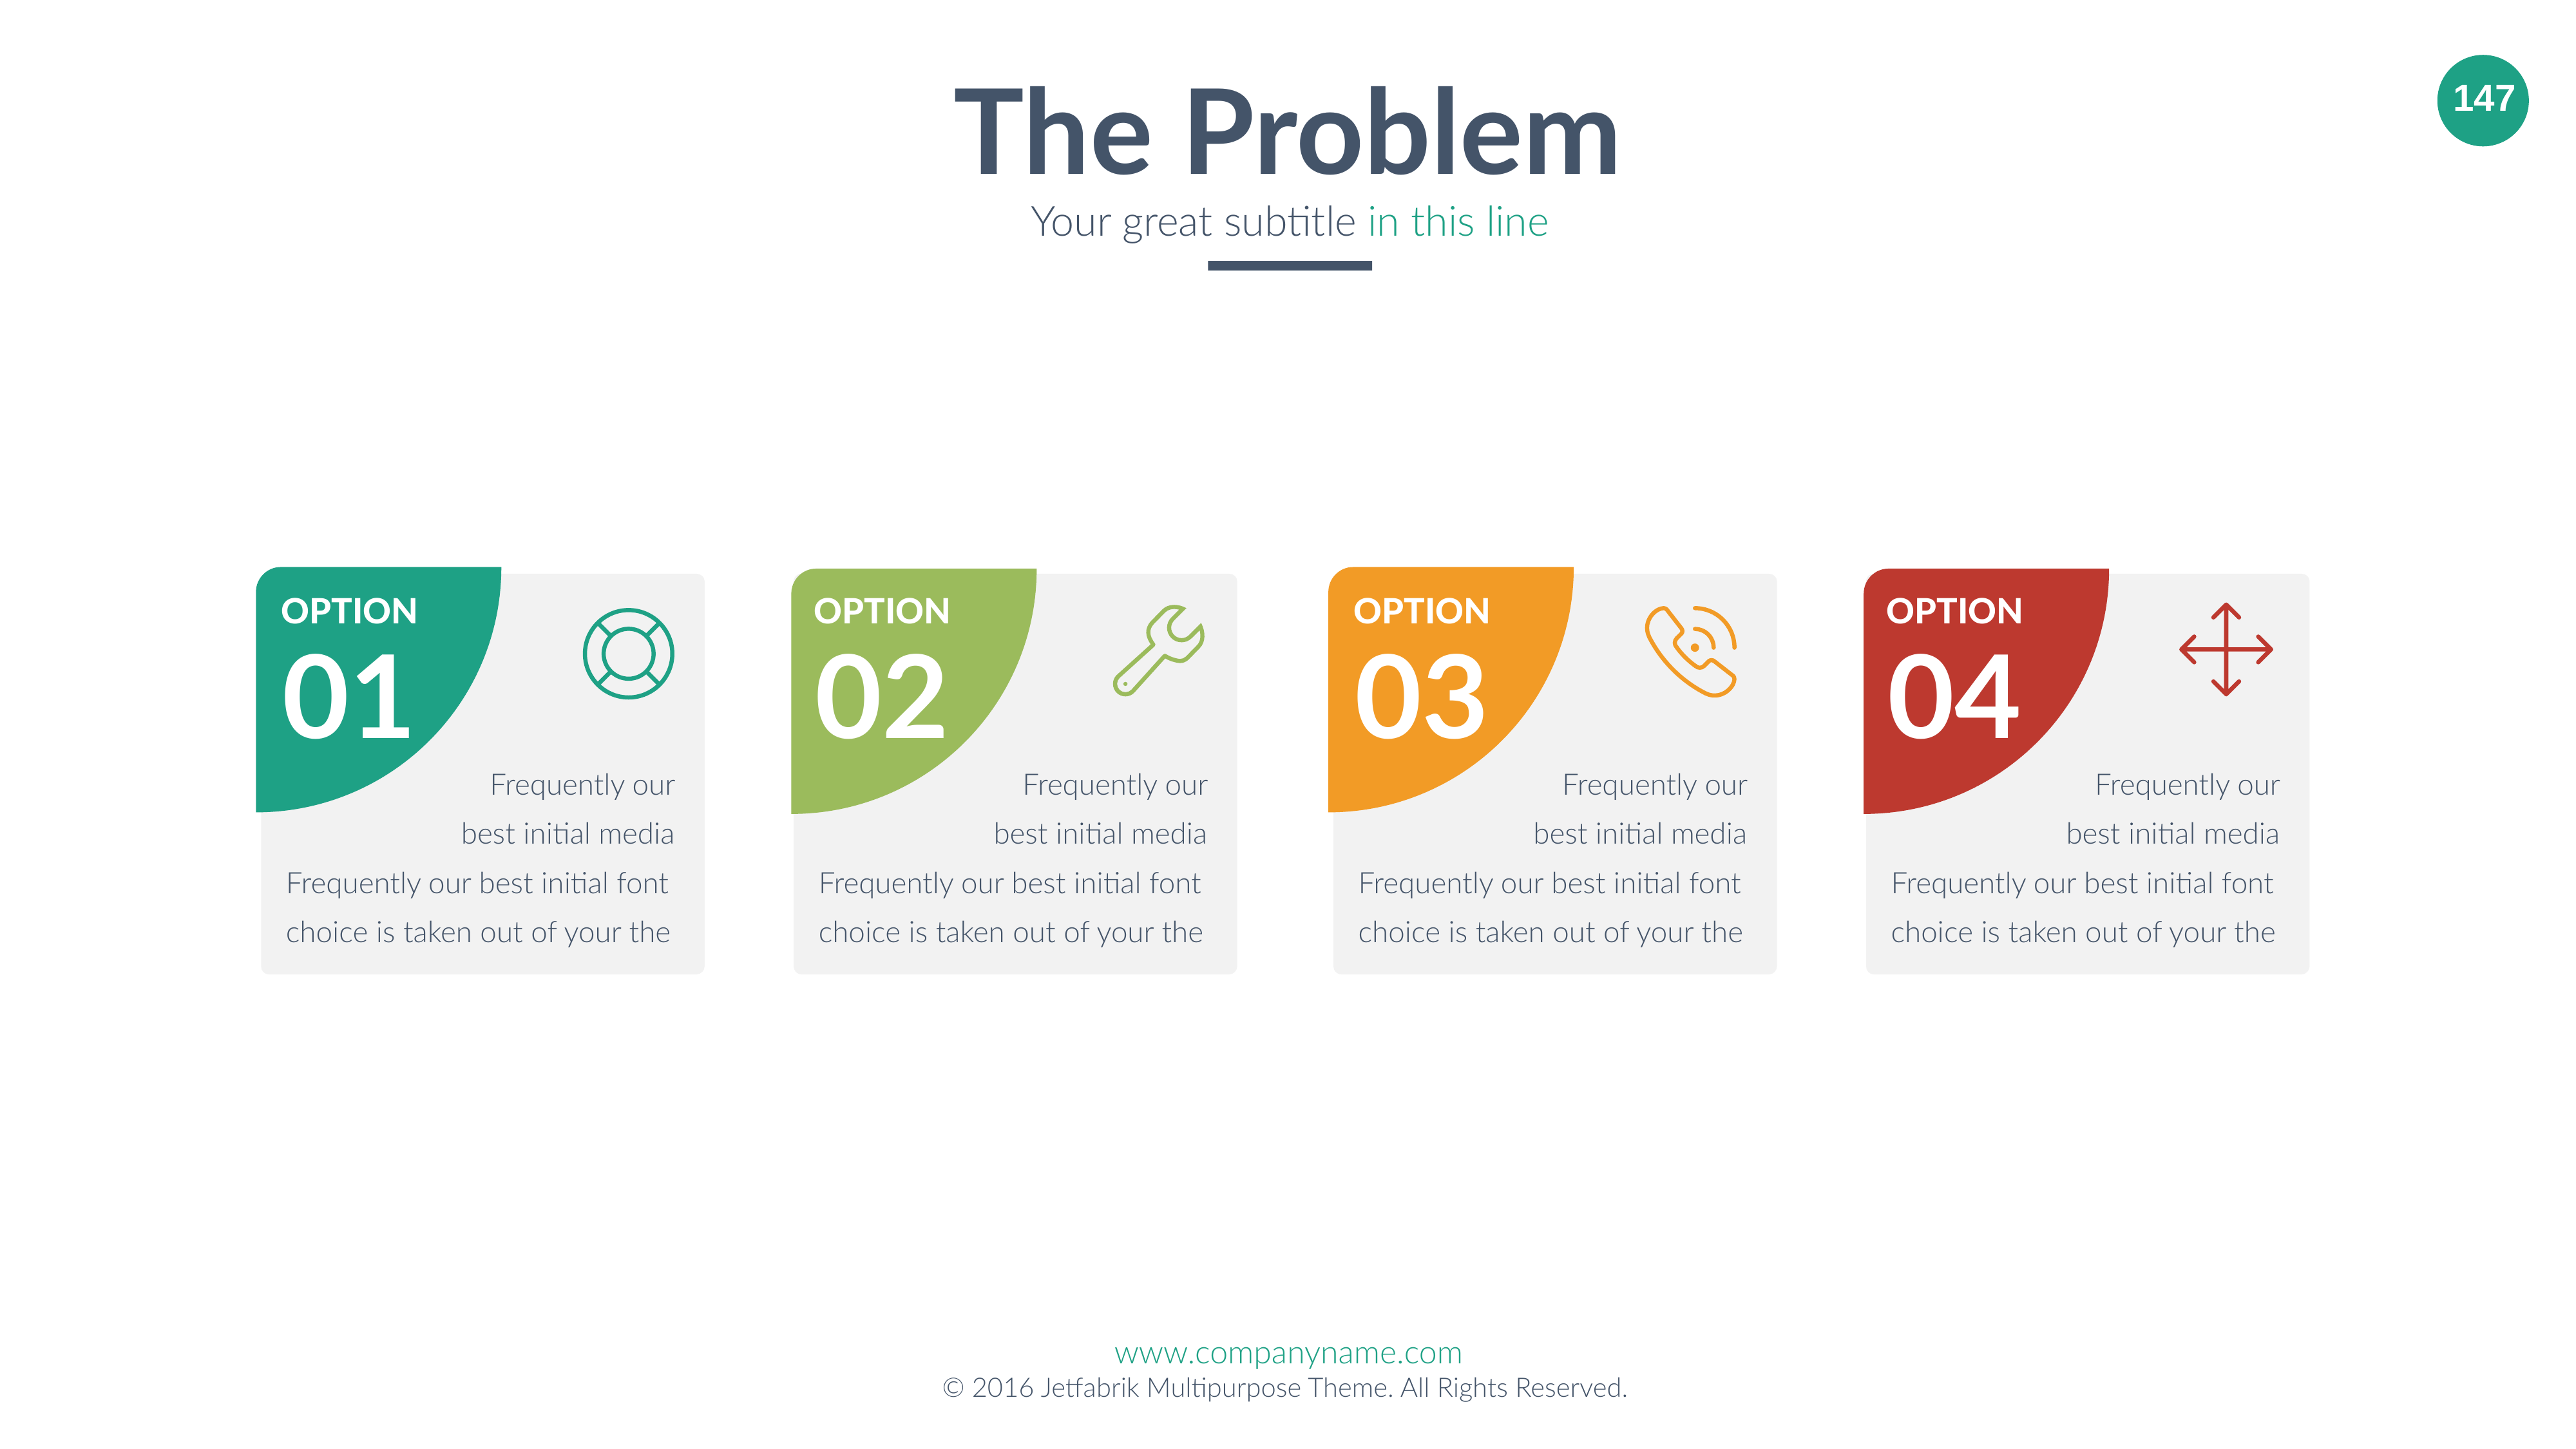

The Problem
Your great subtitle in this line

OPTION
OPTION
OPTION
OPTION

01
02
03
04
Frequently our best initial media
Frequently our best initial media
Frequently our best initial media
Frequently our best initial media
Frequently our best initial font choice is taken out of your the
Frequently our best initial font choice is taken out of your the
Frequently our best initial font choice is taken out of your the
Frequently our best initial font choice is taken out of your the